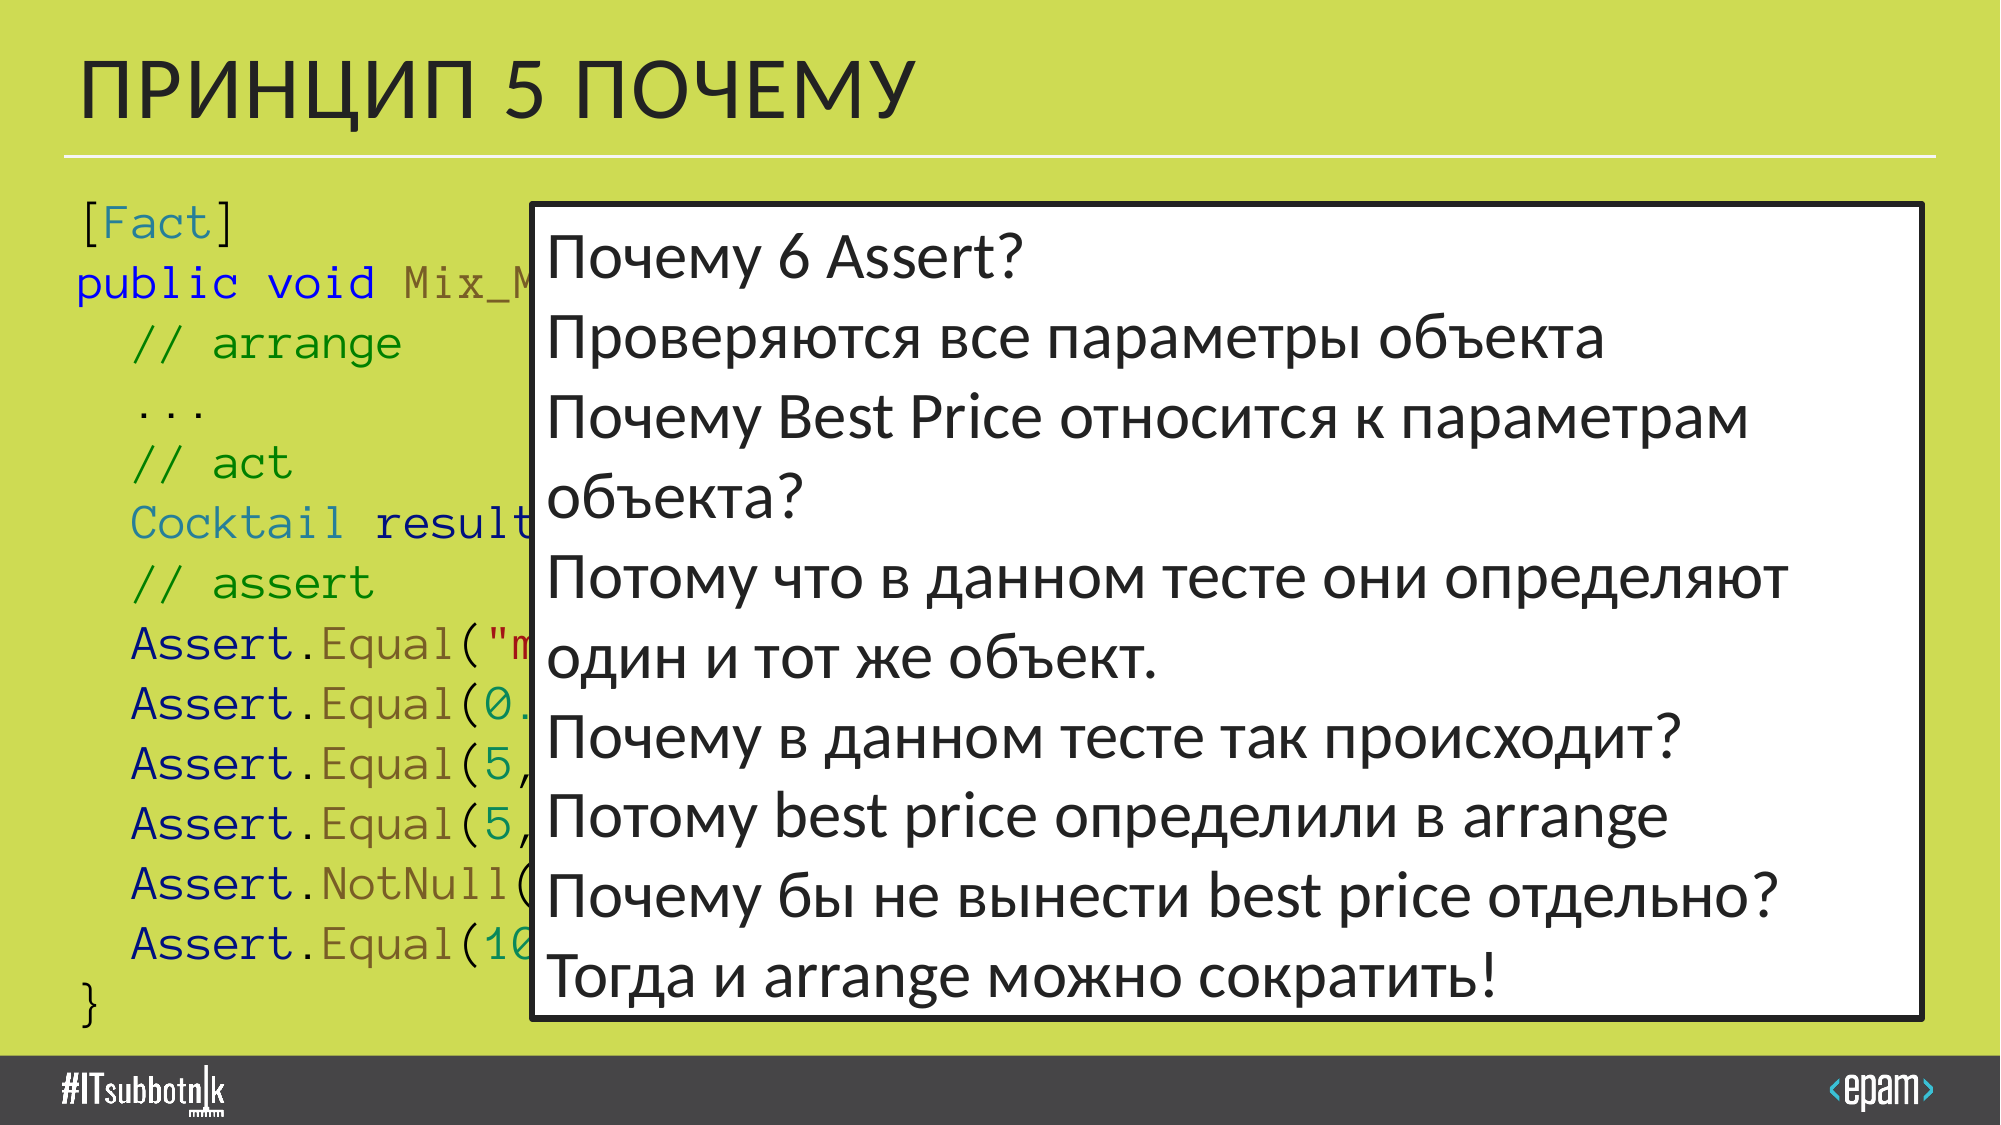

# Принцип 5 почему
[Fact]
public void Mix_Mojito_ReturnsMojito(){
  // arrange
  ...
  // act
  Cocktail result = service.Mix("mojito", out decimal? bestPrice);
  // assert
  Assert.Equal("mojito", result.Name);
  Assert.Equal(0.5, result.Size);
  Assert.Equal(5, result.PreparationTime.TotalMinutes);
  Assert.Equal(5, result.TotalTime.TotalMinutes);
  Assert.NotNull(result.Instructions);
  Assert.Equal(100m, bestPrice);
}

Почему 6 Assert?
Проверяются все параметры объекта
Почему Best Price относится к параметрам объекта?
Потому что в данном тесте они определяют один и тот же объект.
Почему в данном тесте так происходит?
Потому best price определили в arrange
Почему бы не вынести best price отдельно?
Тогда и arrange можно сократить!